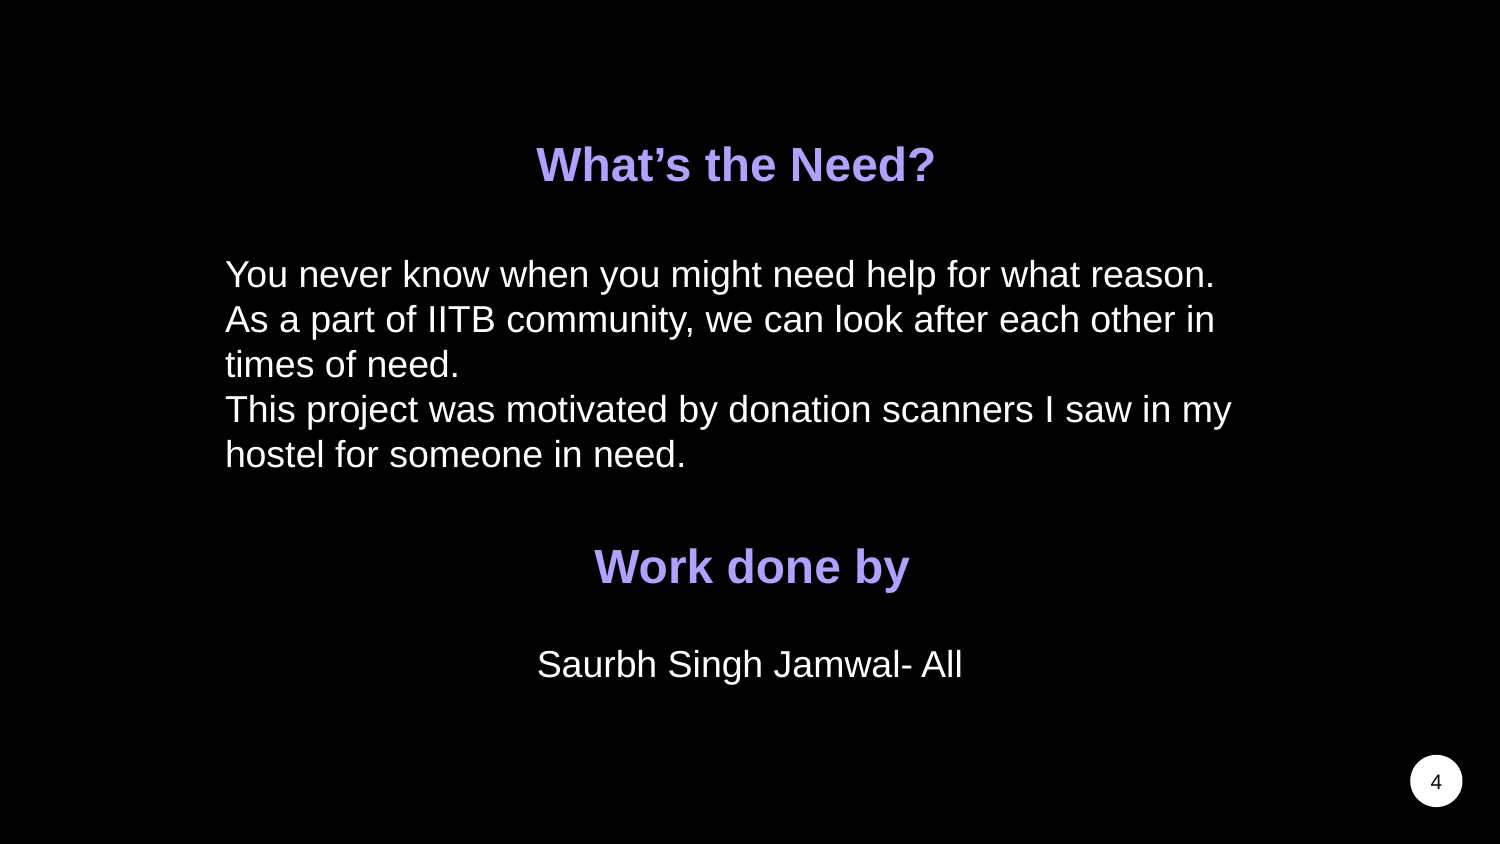

What’s the Need?
You never know when you might need help for what reason.
As a part of IITB community, we can look after each other in times of need.
This project was motivated by donation scanners I saw in my hostel for someone in need.
Work done by
Saurbh Singh Jamwal- All
4
4